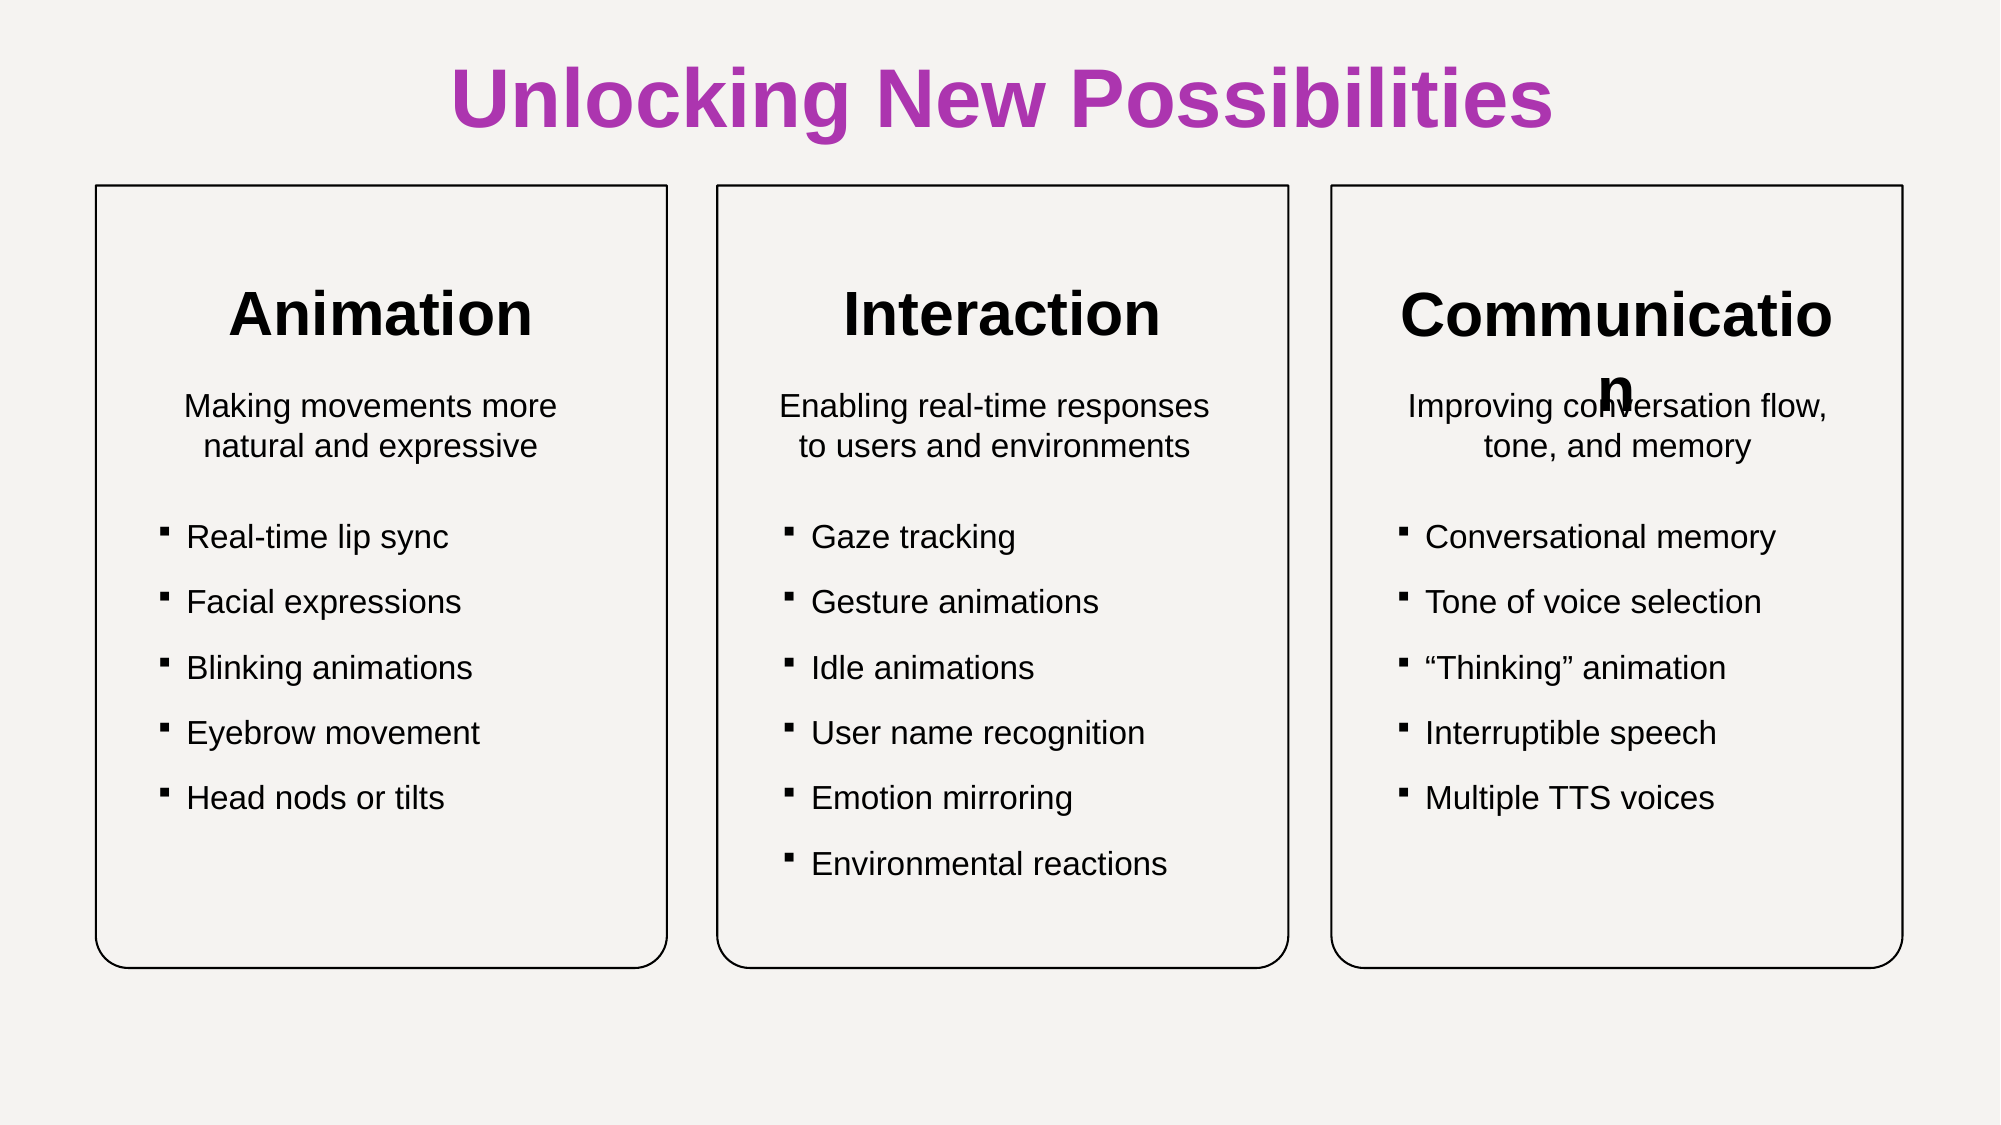

# Unlocking New Possibilities

Animation
Interaction
Communication
Making movements more natural and expressive
Enabling real-time responses to users and environments
Improving conversation flow, tone, and memory
Real-time lip sync
Facial expressions
Blinking animations
Eyebrow movement
Head nods or tilts
Gaze tracking
Gesture animations
Idle animations
User name recognition
Emotion mirroring
Environmental reactions
Conversational memory
Tone of voice selection
“Thinking” animation
Interruptible speech
Multiple TTS voices